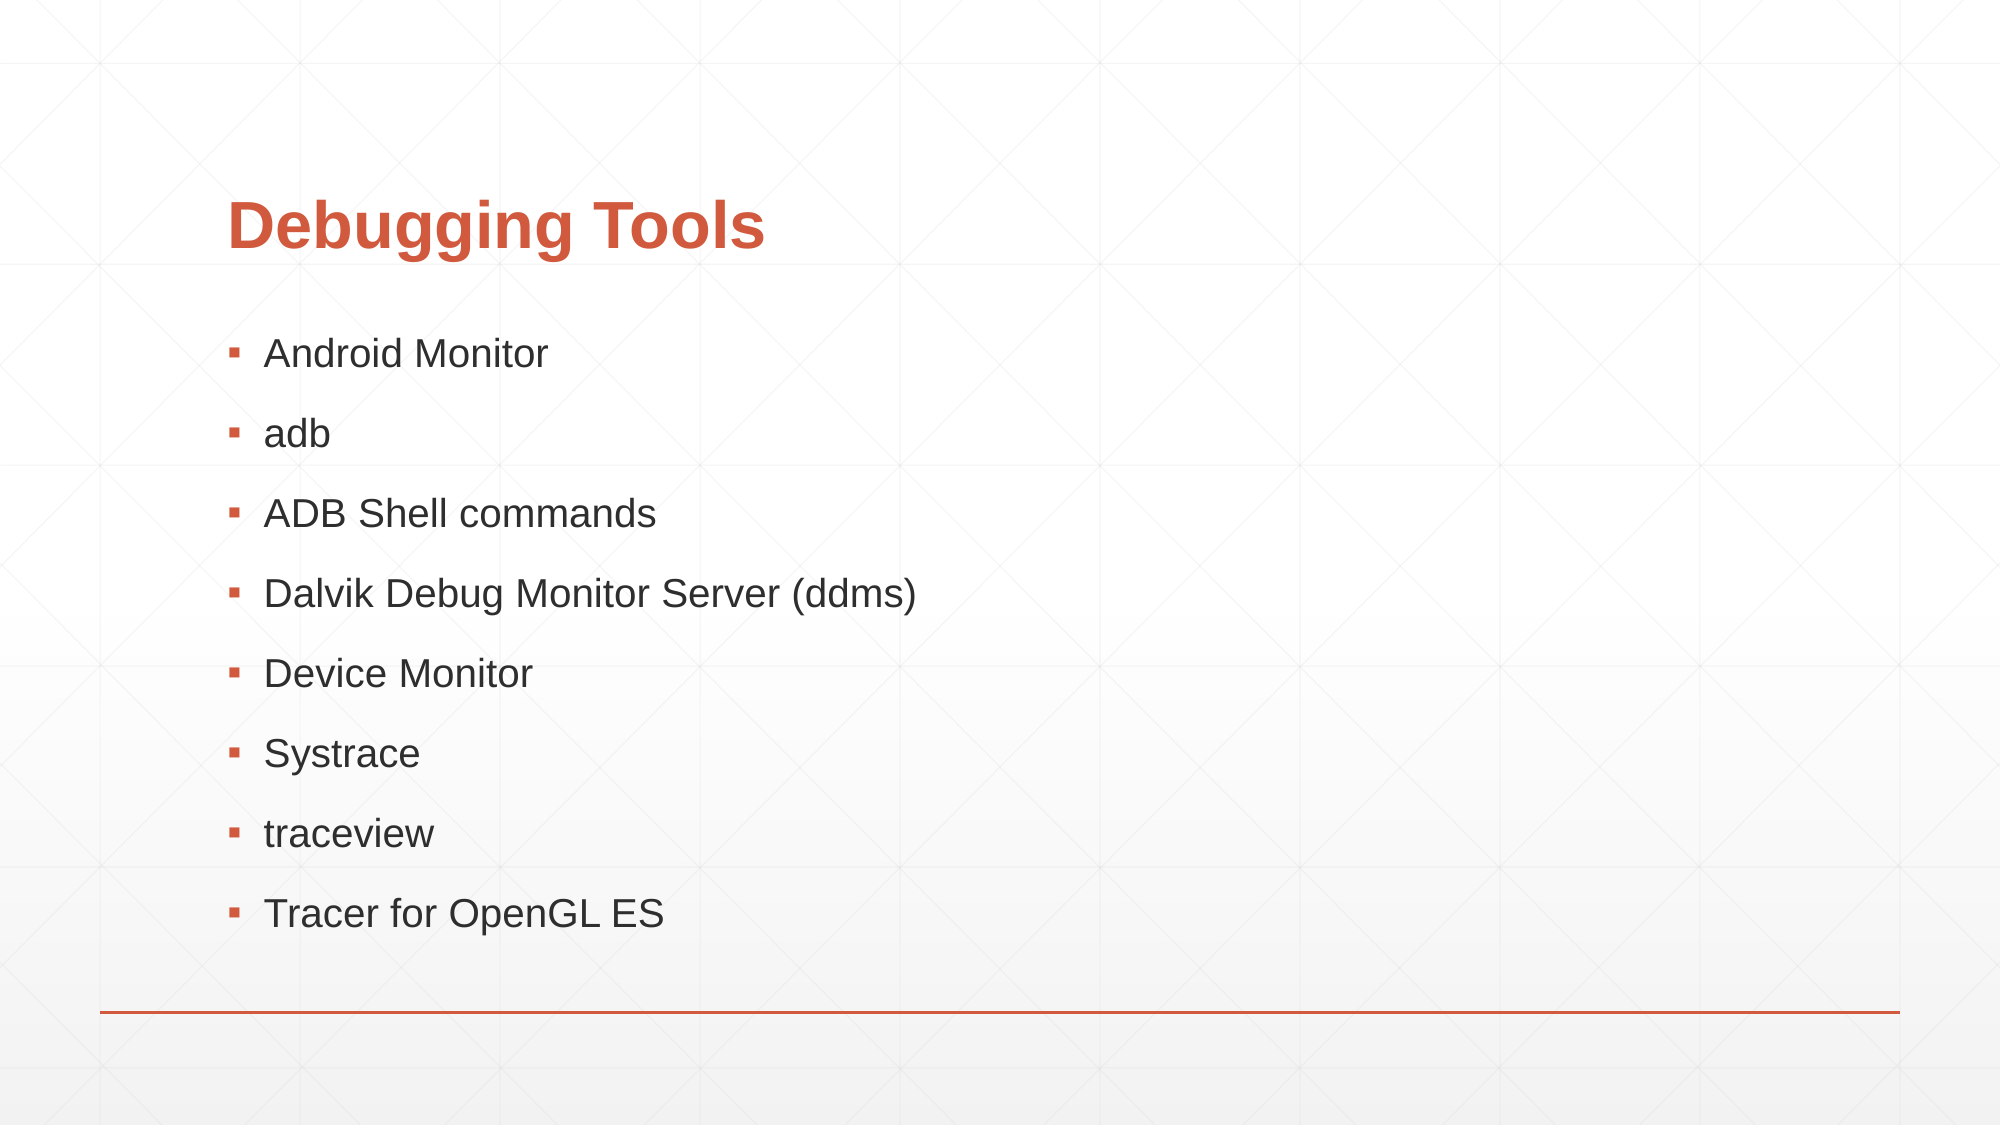

# Debugging Tools
Android Monitor
adb
ADB Shell commands
Dalvik Debug Monitor Server (ddms)
Device Monitor
Systrace
traceview
Tracer for OpenGL ES